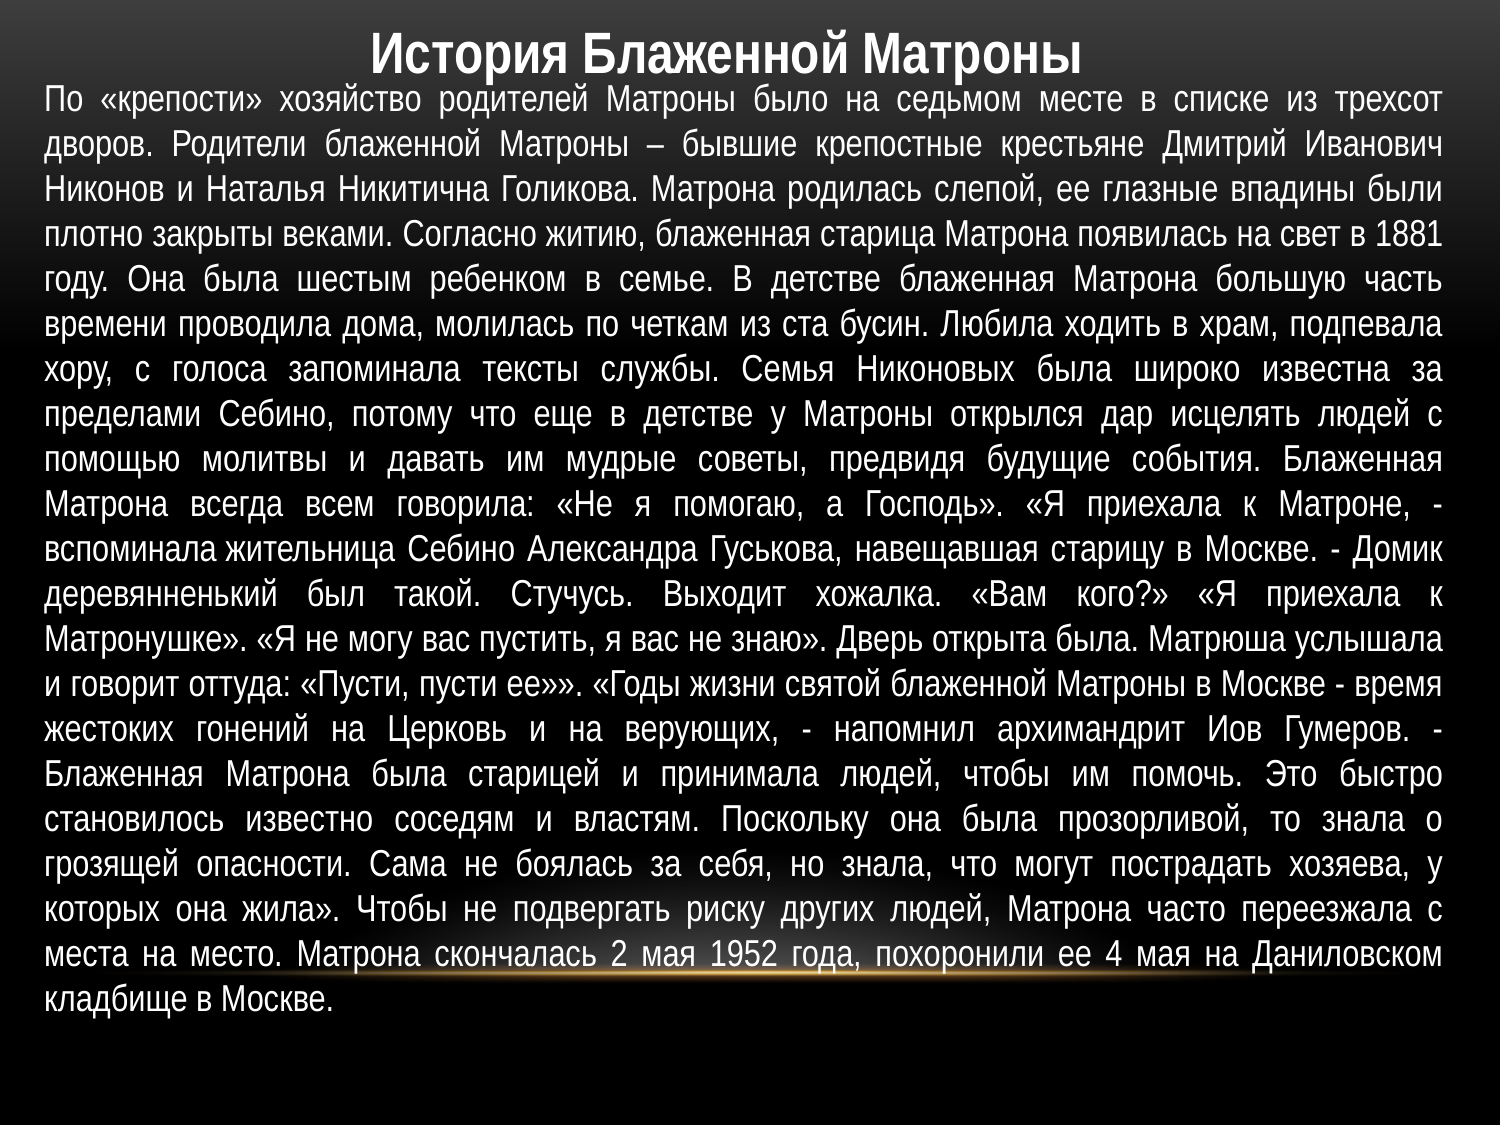

История Блаженной Матроны
По «крепости» хозяйство родителей Матроны было на седьмом месте в списке из трехсот дворов. Родители блаженной Матроны – бывшие крепостные крестьяне Дмитрий Иванович Никонов и Наталья Никитична Голикова. Матрона родилась слепой, ее глазные впадины были плотно закрыты веками. Согласно житию, блаженная старица Матрона появилась на свет в 1881 году. Она была шестым ребенком в семье. В детстве блаженная Матрона большую часть времени проводила дома, молилась по четкам из ста бусин. Любила ходить в храм, подпевала хору, с голоса запоминала тексты службы. Семья Никоновых была широко известна за пределами Себино, потому что еще в детстве у Матроны открылся дар исцелять людей с помощью молитвы и давать им мудрые советы, предвидя будущие события. Блаженная Матрона всегда всем говорила: «Не я помогаю, а Господь». «Я приехала к Матроне, - вспоминала жительница Себино Александра Гуськова, навещавшая старицу в Москве. - Домик деревянненький был такой. Стучусь. Выходит хожалка. «Вам кого?» «Я приехала к Матронушке». «Я не могу вас пустить, я вас не знаю». Дверь открыта была. Матрюша услышала и говорит оттуда: «Пусти, пусти ее»». «Годы жизни святой блаженной Матроны в Москве - время жестоких гонений на Церковь и на верующих, - напомнил архимандрит Иов Гумеров. - Блаженная Матрона была старицей и принимала людей, чтобы им помочь. Это быстро становилось известно соседям и властям. Поскольку она была прозорливой, то знала о грозящей опасности. Сама не боялась за себя, но знала, что могут пострадать хозяева, у которых она жила». Чтобы не подвергать риску других людей, Матрона часто переезжала с места на место. Матрона скончалась 2 мая 1952 года, похоронили ее 4 мая на Даниловском кладбище в Москве.